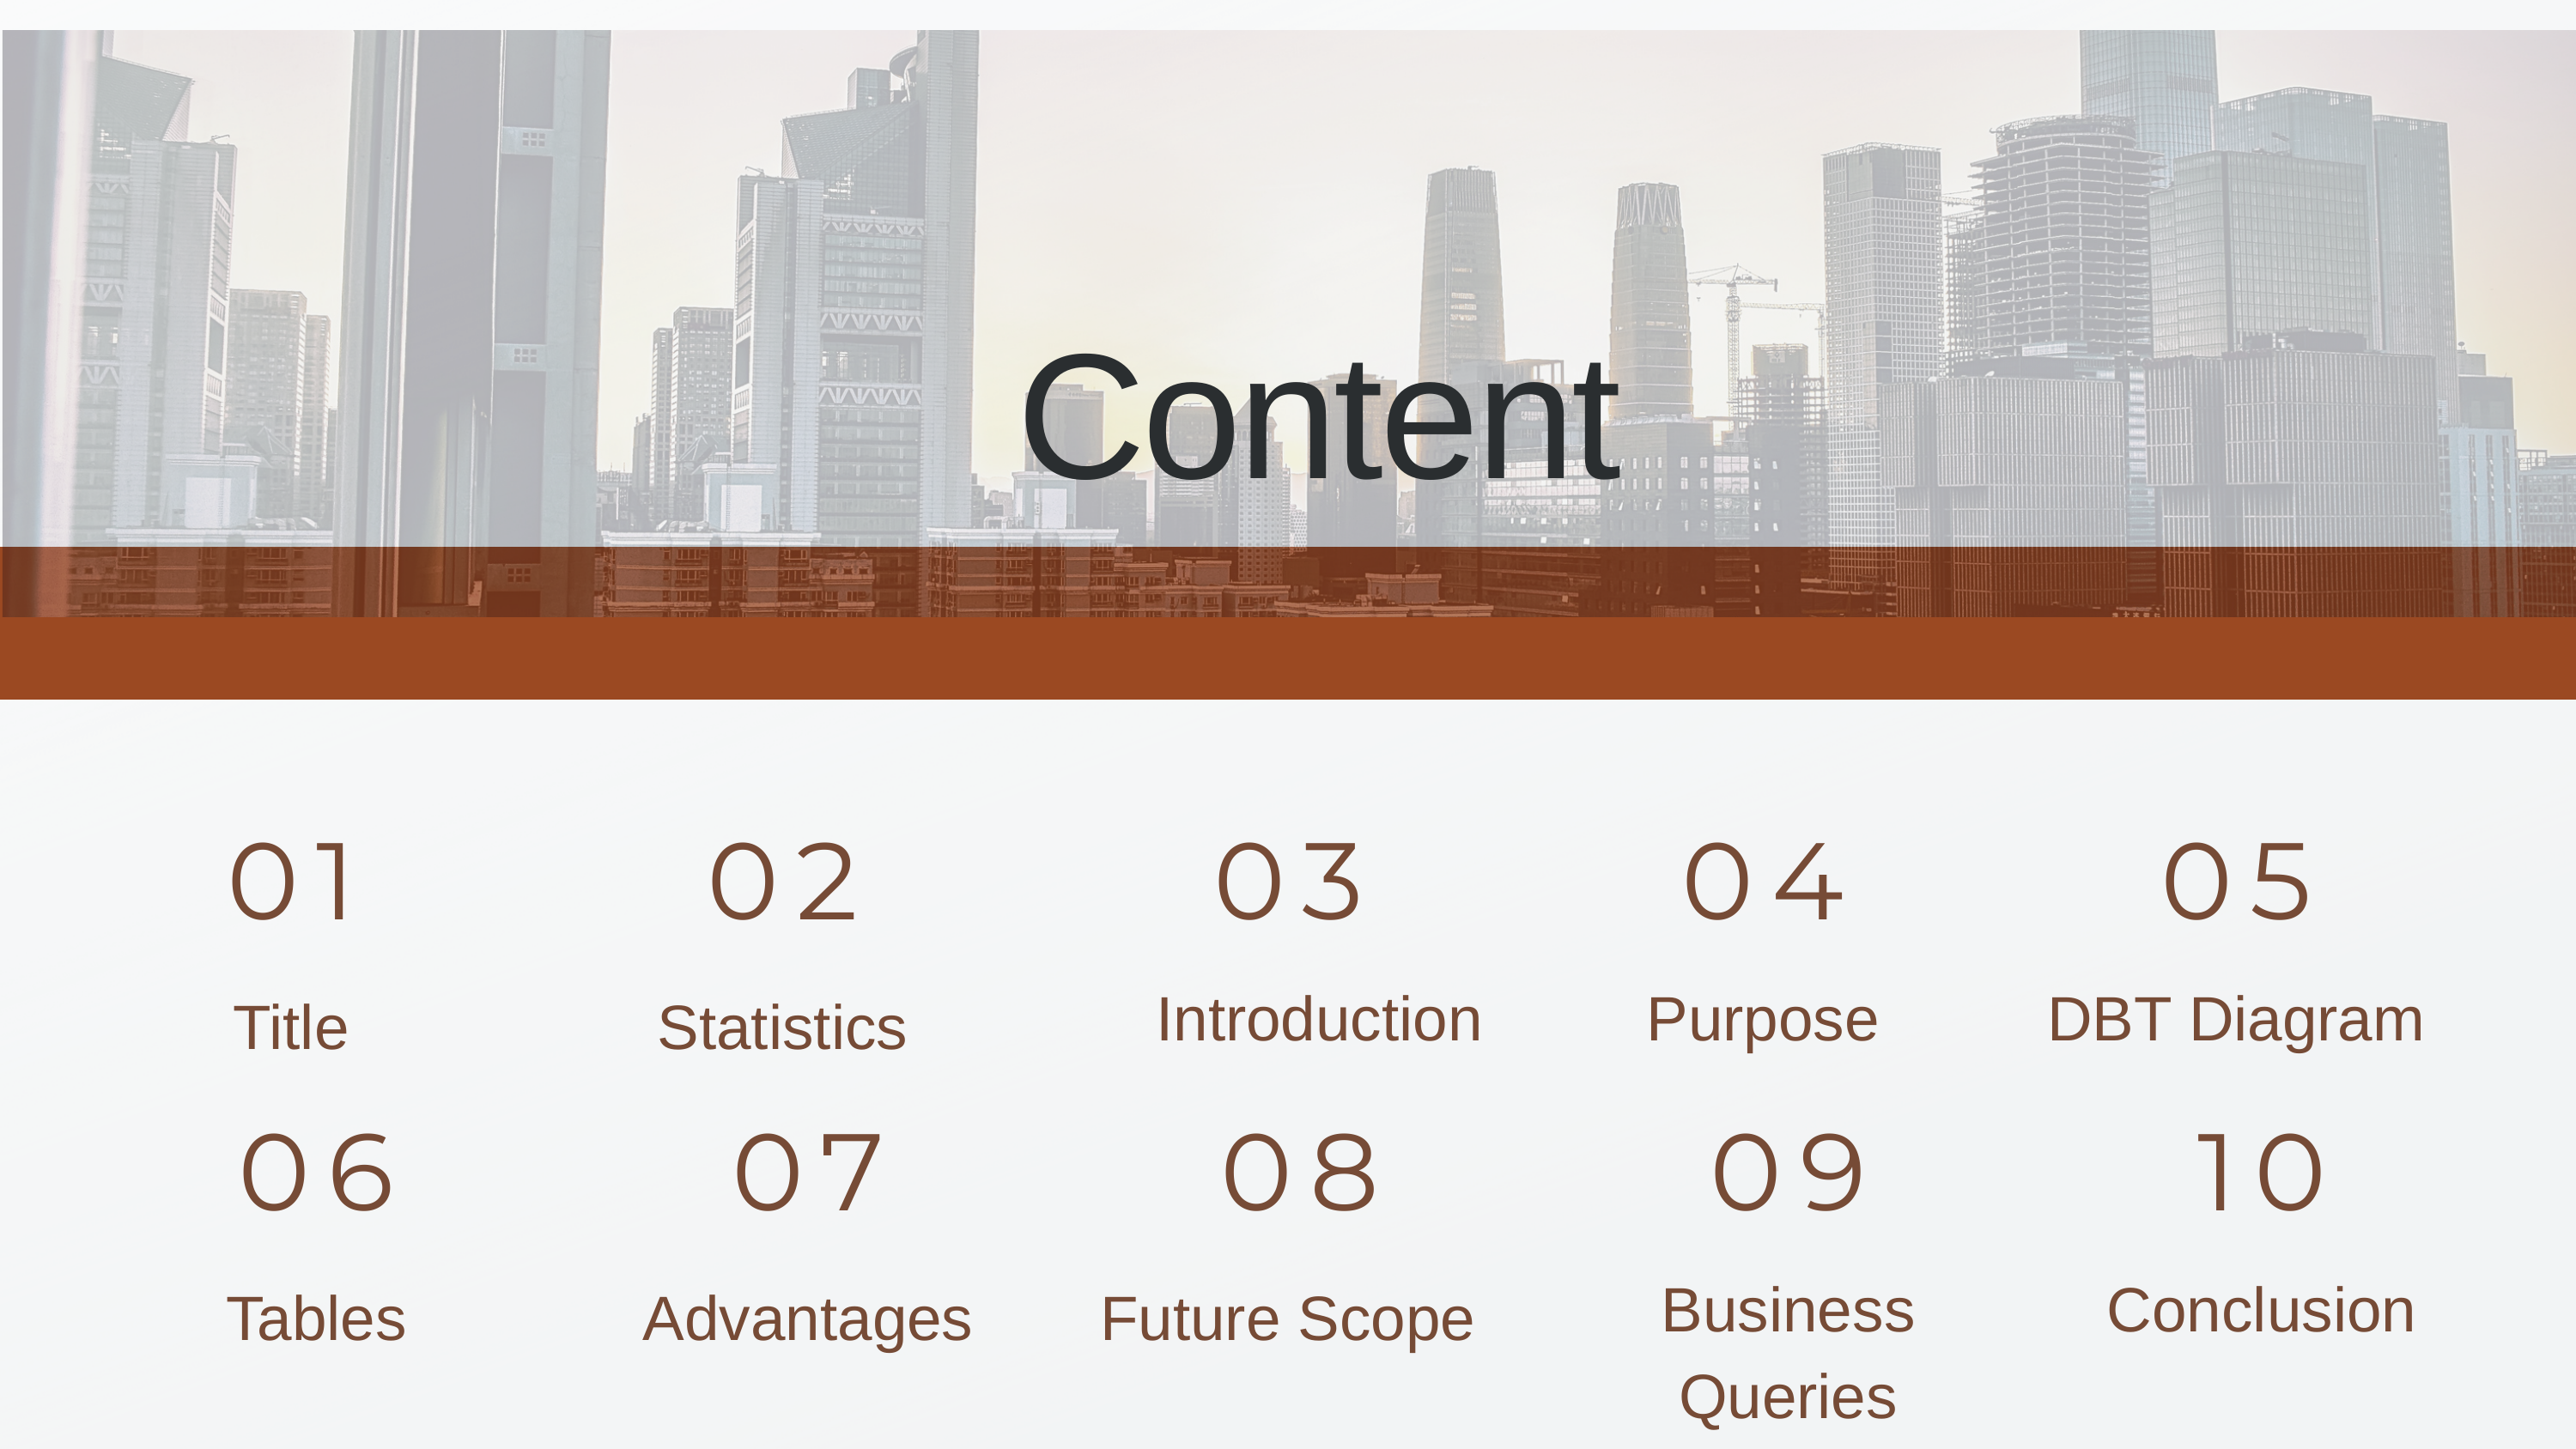

Content
01
02
03
04
05
Introduction
Purpose
DBT Diagram
Title
Statistics
06
07
08
09
10
Business Queries
Conclusion
Tables
Advantages
Future Scope